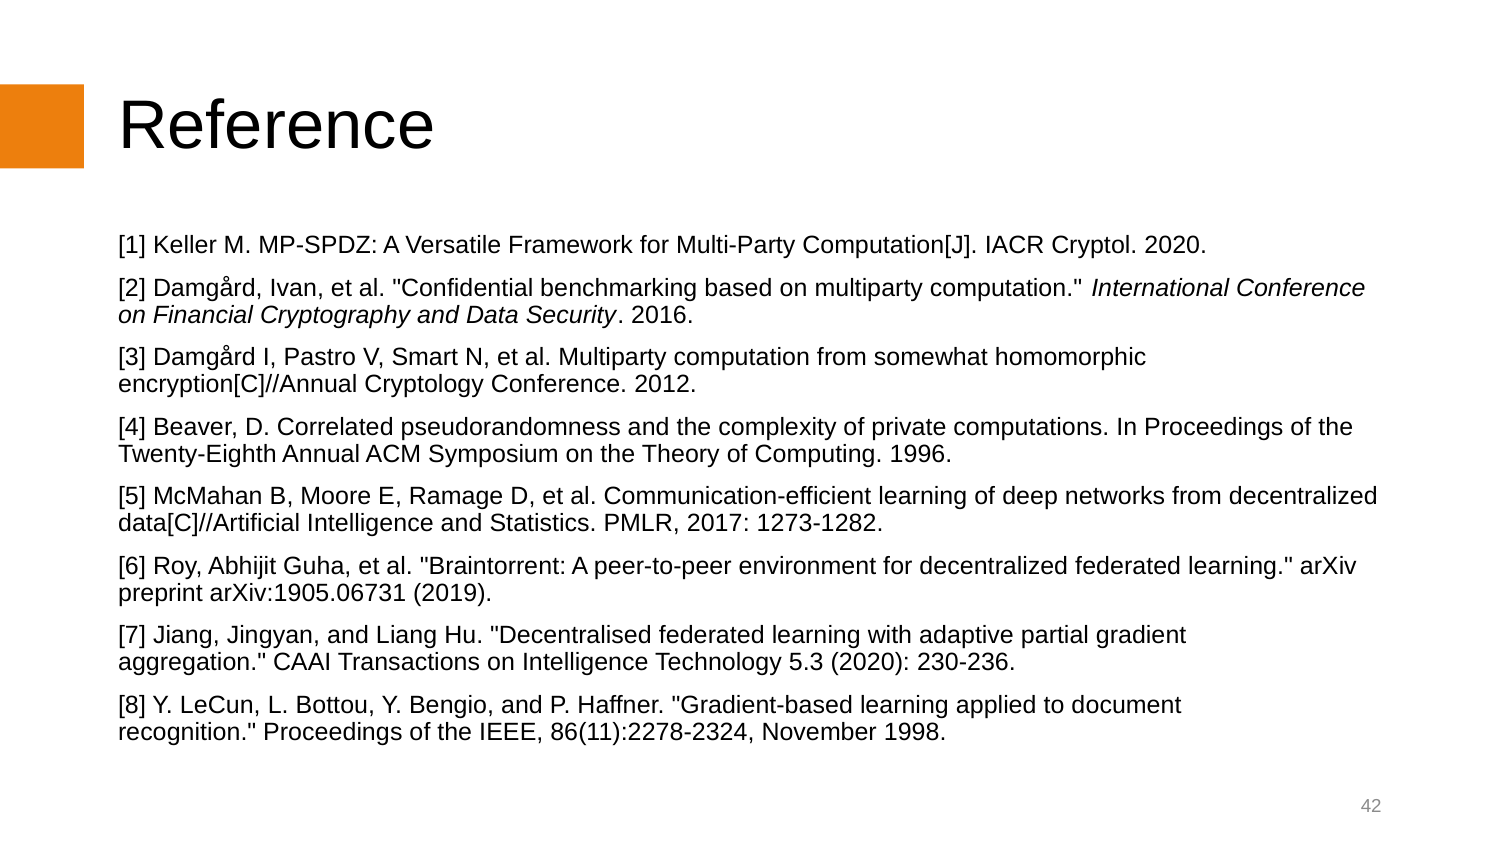

# Reference
[1] Keller M. MP-SPDZ: A Versatile Framework for Multi-Party Computation[J]. IACR Cryptol. 2020.
[2] Damgård, Ivan, et al. "Confidential benchmarking based on multiparty computation." International Conference on Financial Cryptography and Data Security. 2016.
[3] Damgård I, Pastro V, Smart N, et al. Multiparty computation from somewhat homomorphic encryption[C]//Annual Cryptology Conference. 2012.
[4] Beaver, D. Correlated pseudorandomness and the complexity of private computations. In Proceedings of the Twenty-Eighth Annual ACM Symposium on the Theory of Computing. 1996.
[5] McMahan B, Moore E, Ramage D, et al. Communication-efficient learning of deep networks from decentralized data[C]//Artificial Intelligence and Statistics. PMLR, 2017: 1273-1282.
[6] Roy, Abhijit Guha, et al. "Braintorrent: A peer-to-peer environment for decentralized federated learning." arXiv preprint arXiv:1905.06731 (2019).
[7] Jiang, Jingyan, and Liang Hu. "Decentralised federated learning with adaptive partial gradient aggregation." CAAI Transactions on Intelligence Technology 5.3 (2020): 230-236.
[8] Y. LeCun, L. Bottou, Y. Bengio, and P. Haffner. "Gradient-based learning applied to document recognition." Proceedings of the IEEE, 86(11):2278-2324, November 1998.

42